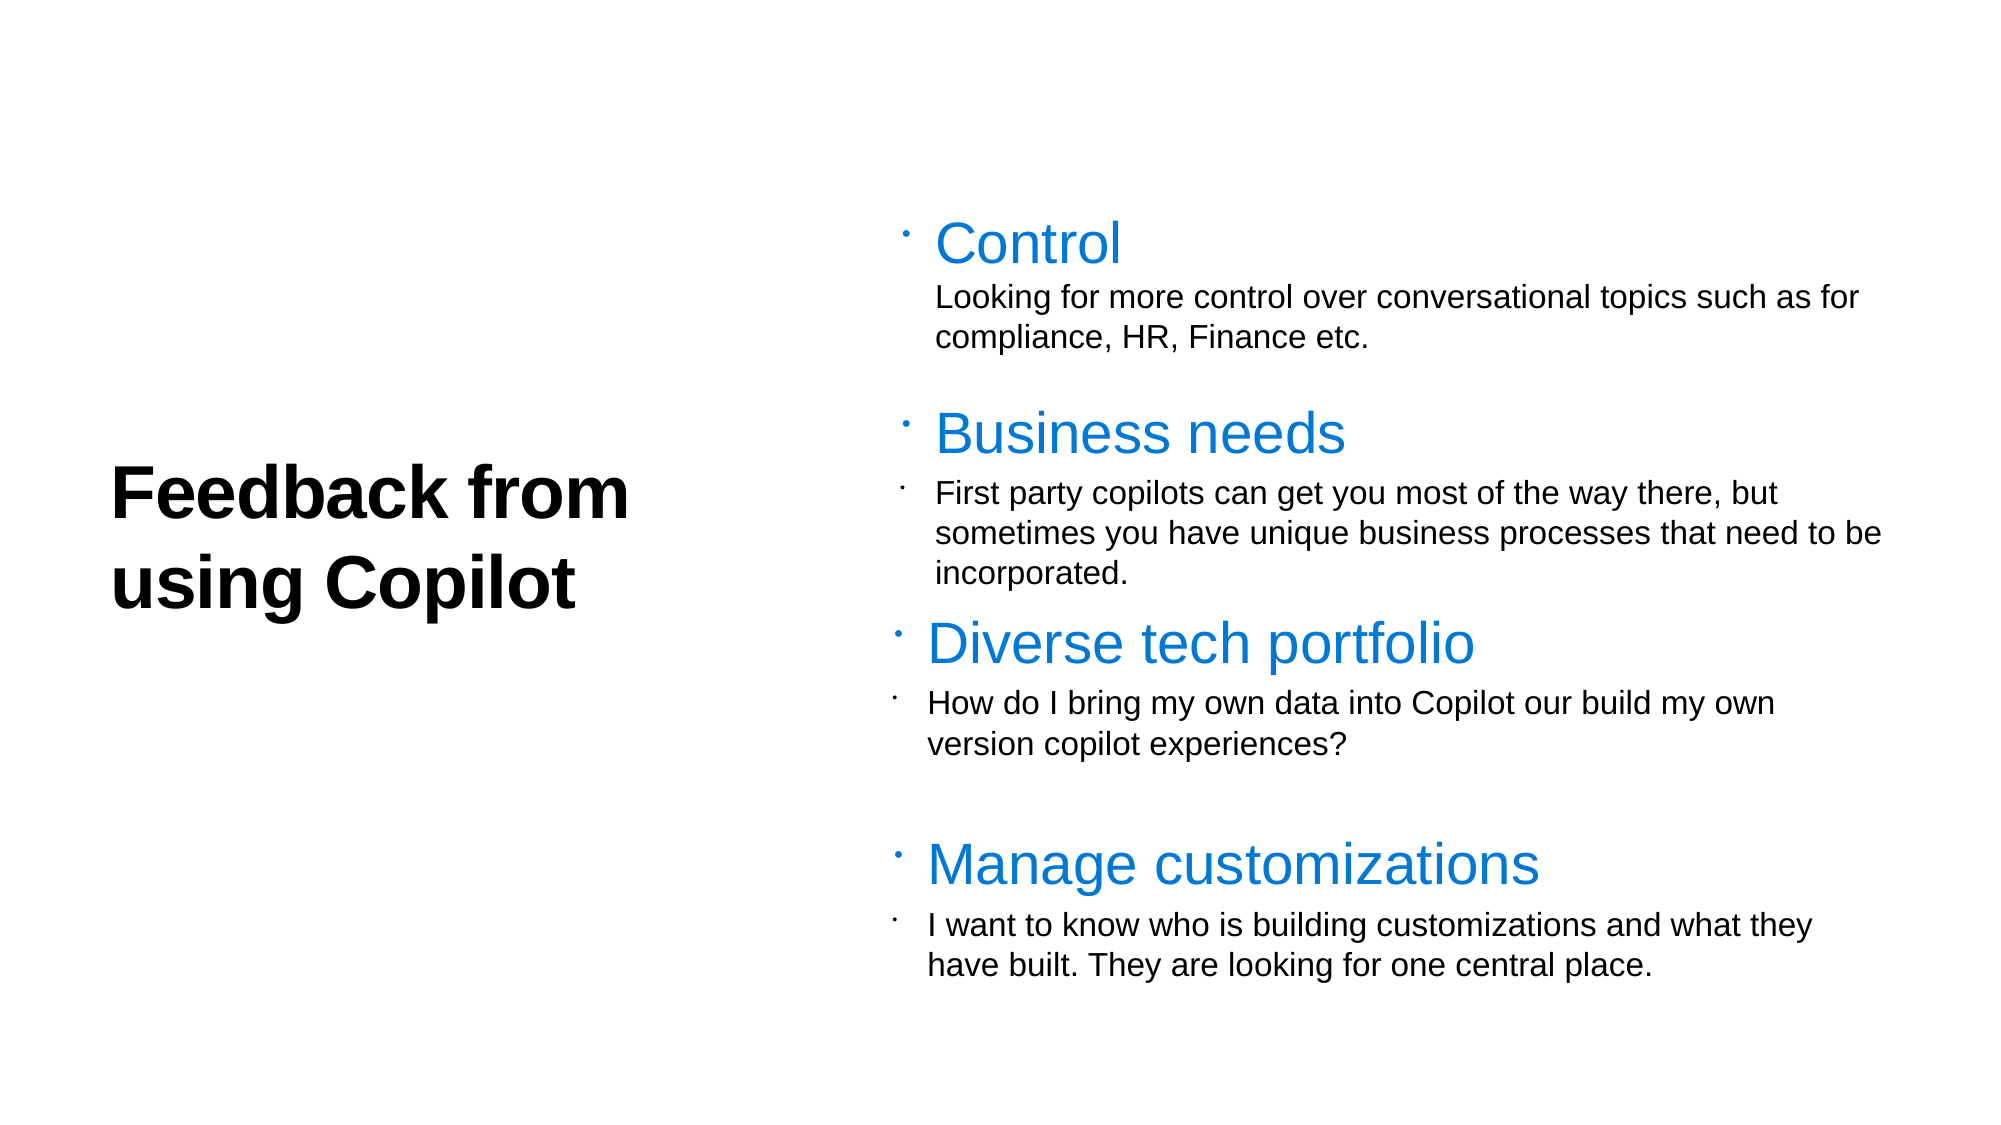

Control
Looking for more control over conversational topics such as for compliance, HR, Finance etc.
Business needs
First party copilots can get you most of the way there, but sometimes you have unique business processes that need to be incorporated.
Feedback from using Copilot
Diverse tech portfolio
How do I bring my own data into Copilot our build my own version copilot experiences?
Manage customizations
I want to know who is building customizations and what they have built. They are looking for one central place.